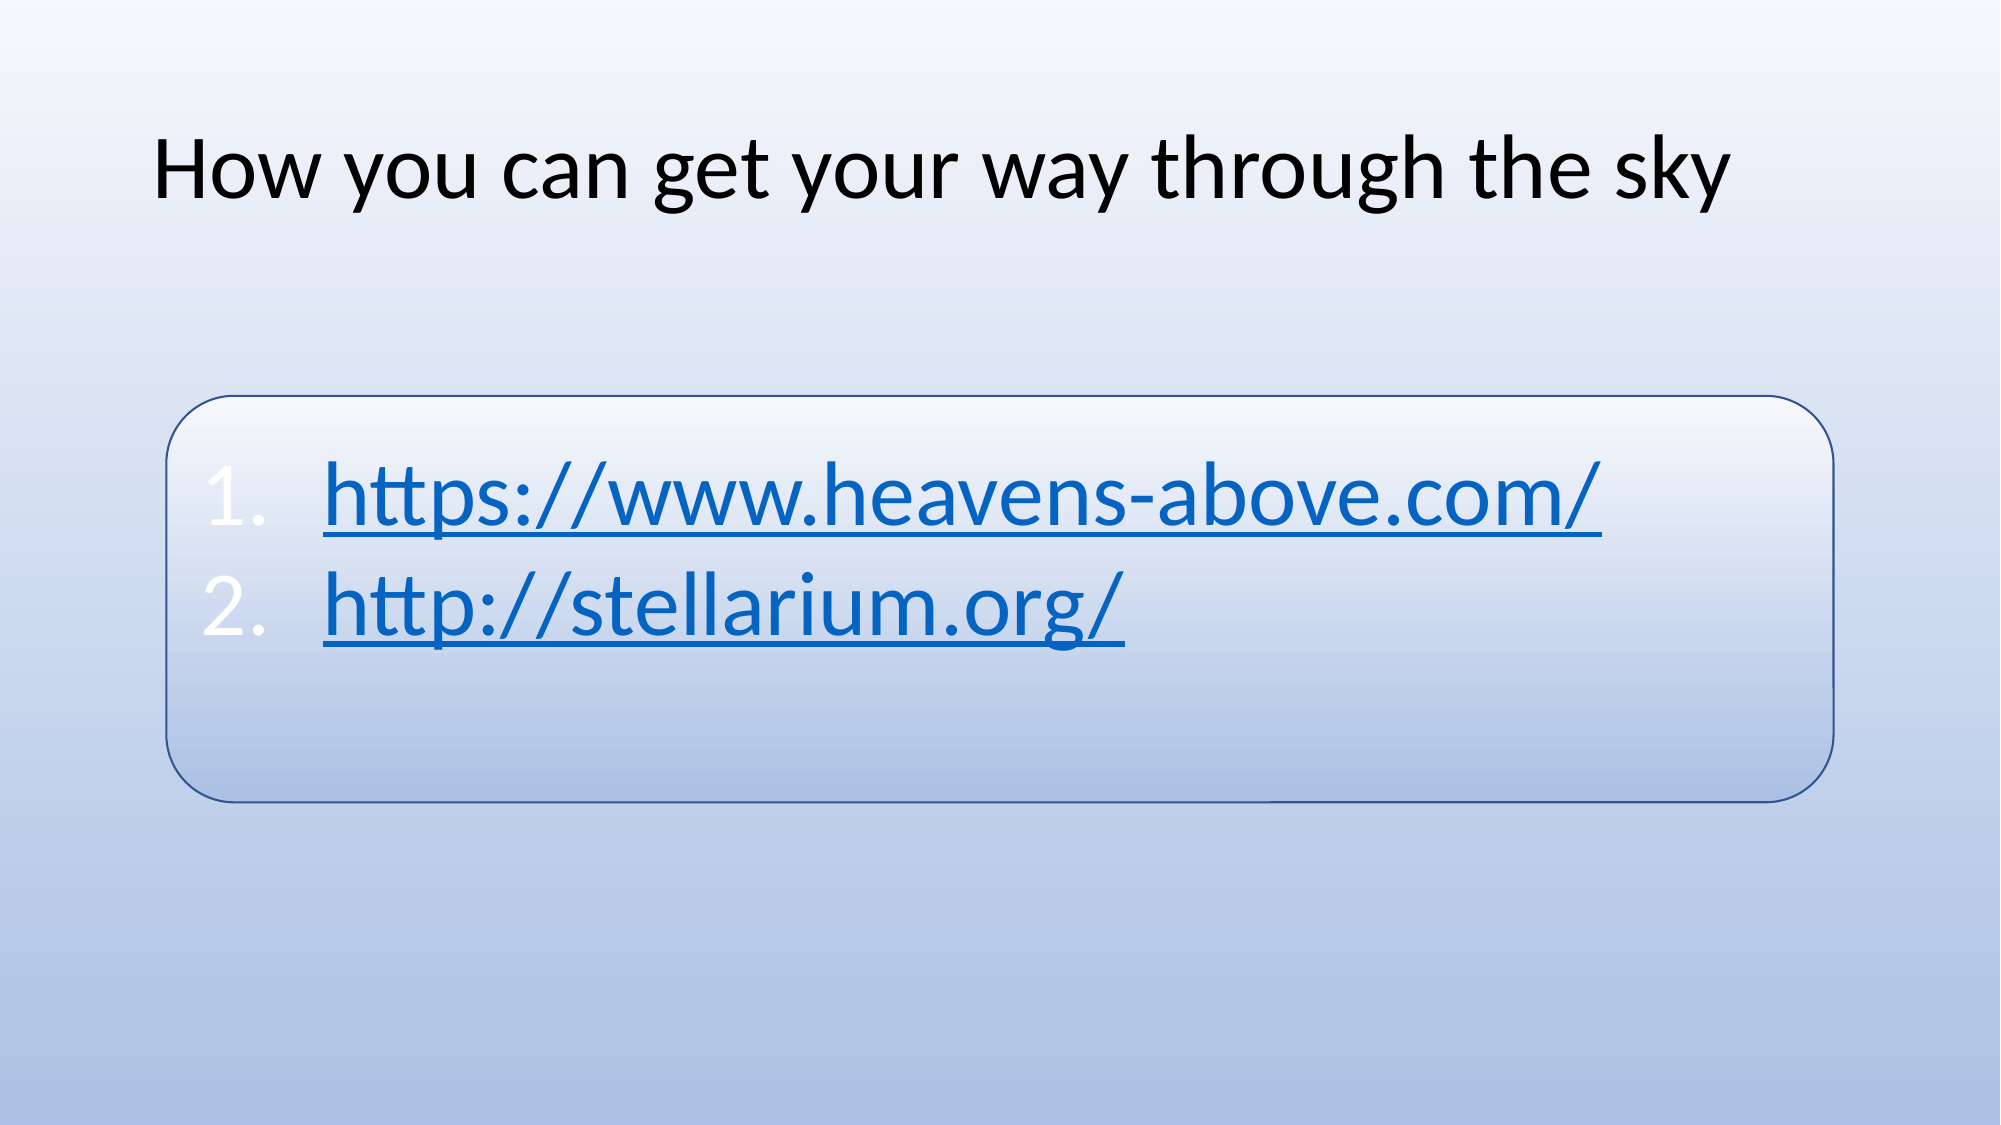

# How you can get your way through the sky
https://www.heavens-above.com/
http://stellarium.org/